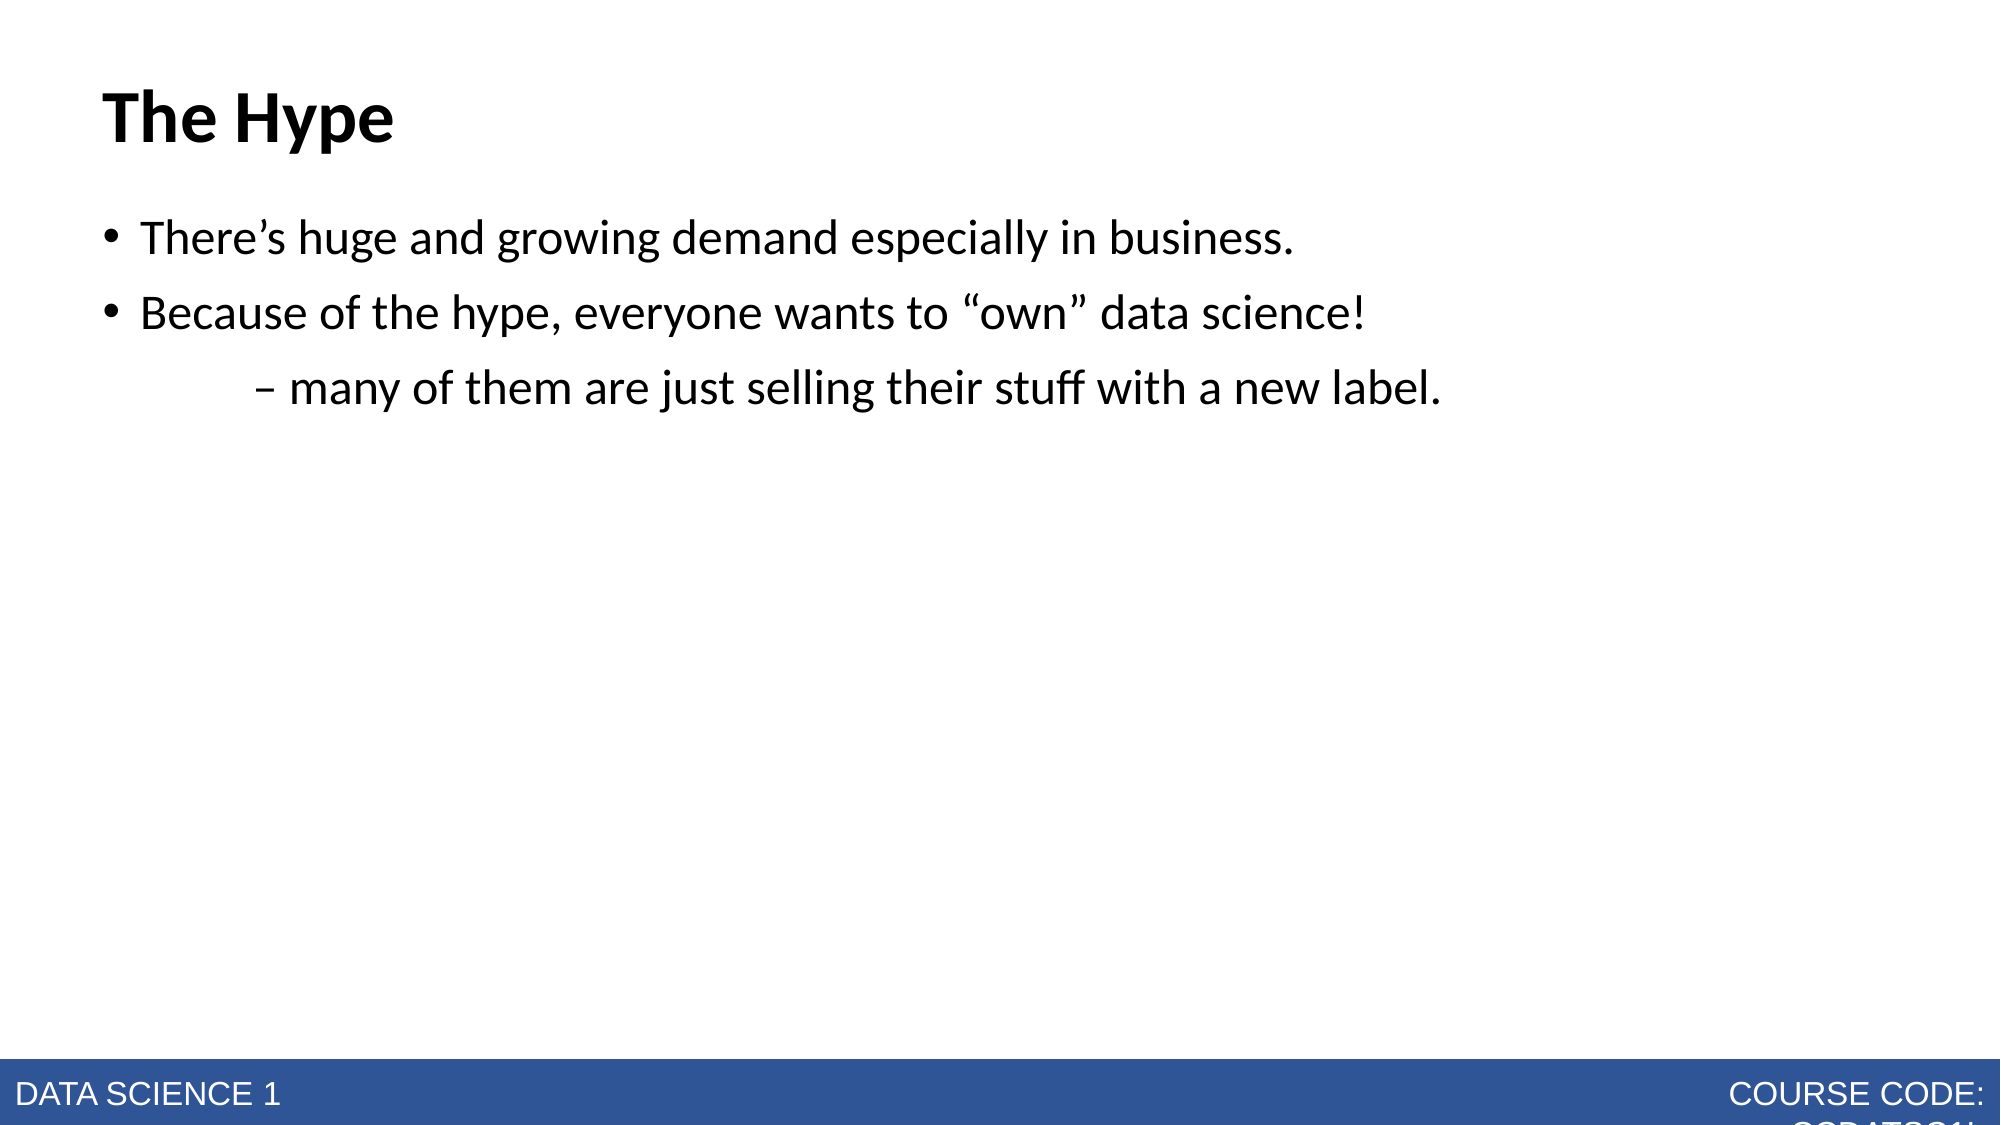

# The Hype
There’s huge and growing demand especially in business.
Because of the hype, everyone wants to “own” data science!
	– many of them are just selling their stuff with a new label.
Introduction to the Science of Data

Joseph Marvin R. Imperial
DATA SCIENCE 1
NU College of Computing and Information Technologies
COURSE CODE: CCDATSC1L